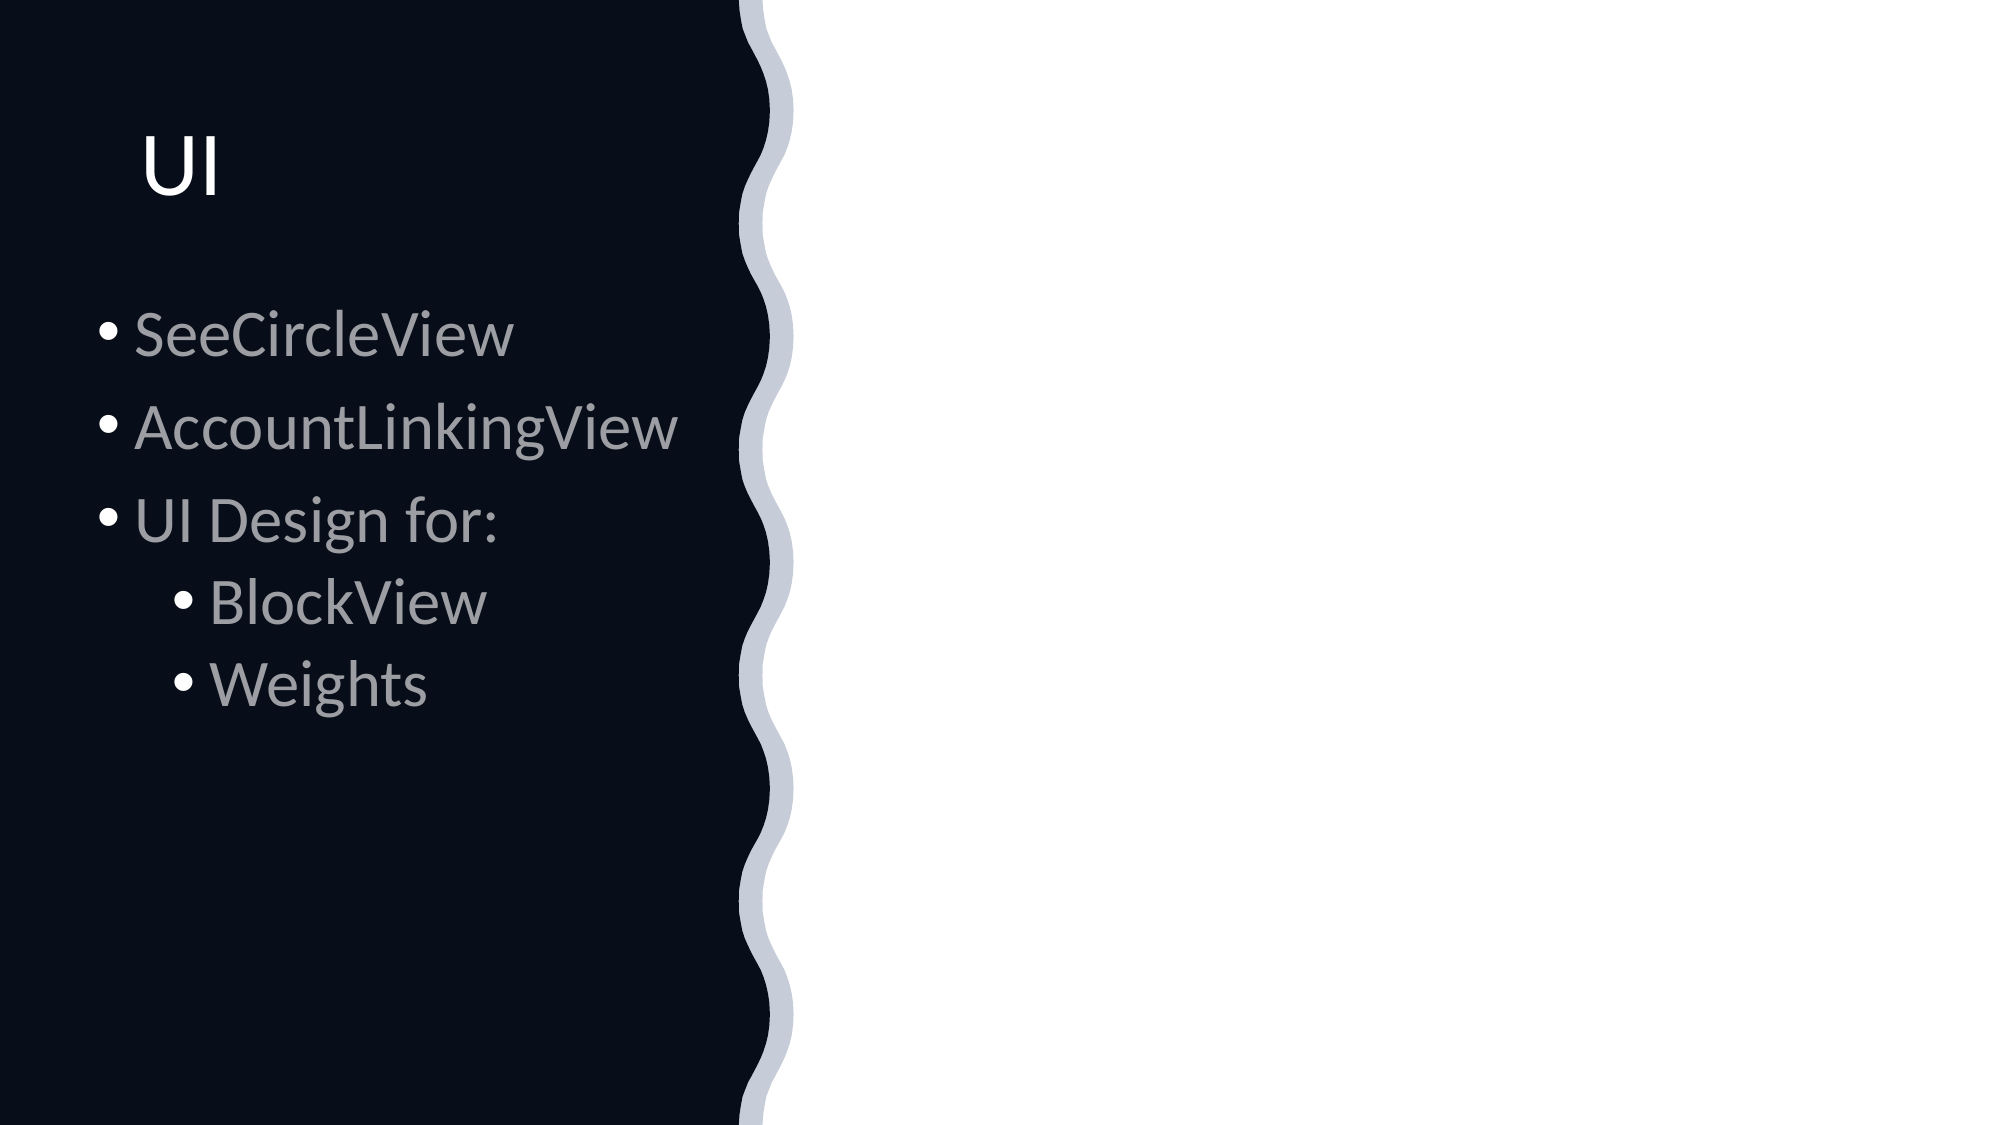

# UI
SeeCircleView
AccountLinkingView
UI Design for:
BlockView
Weights